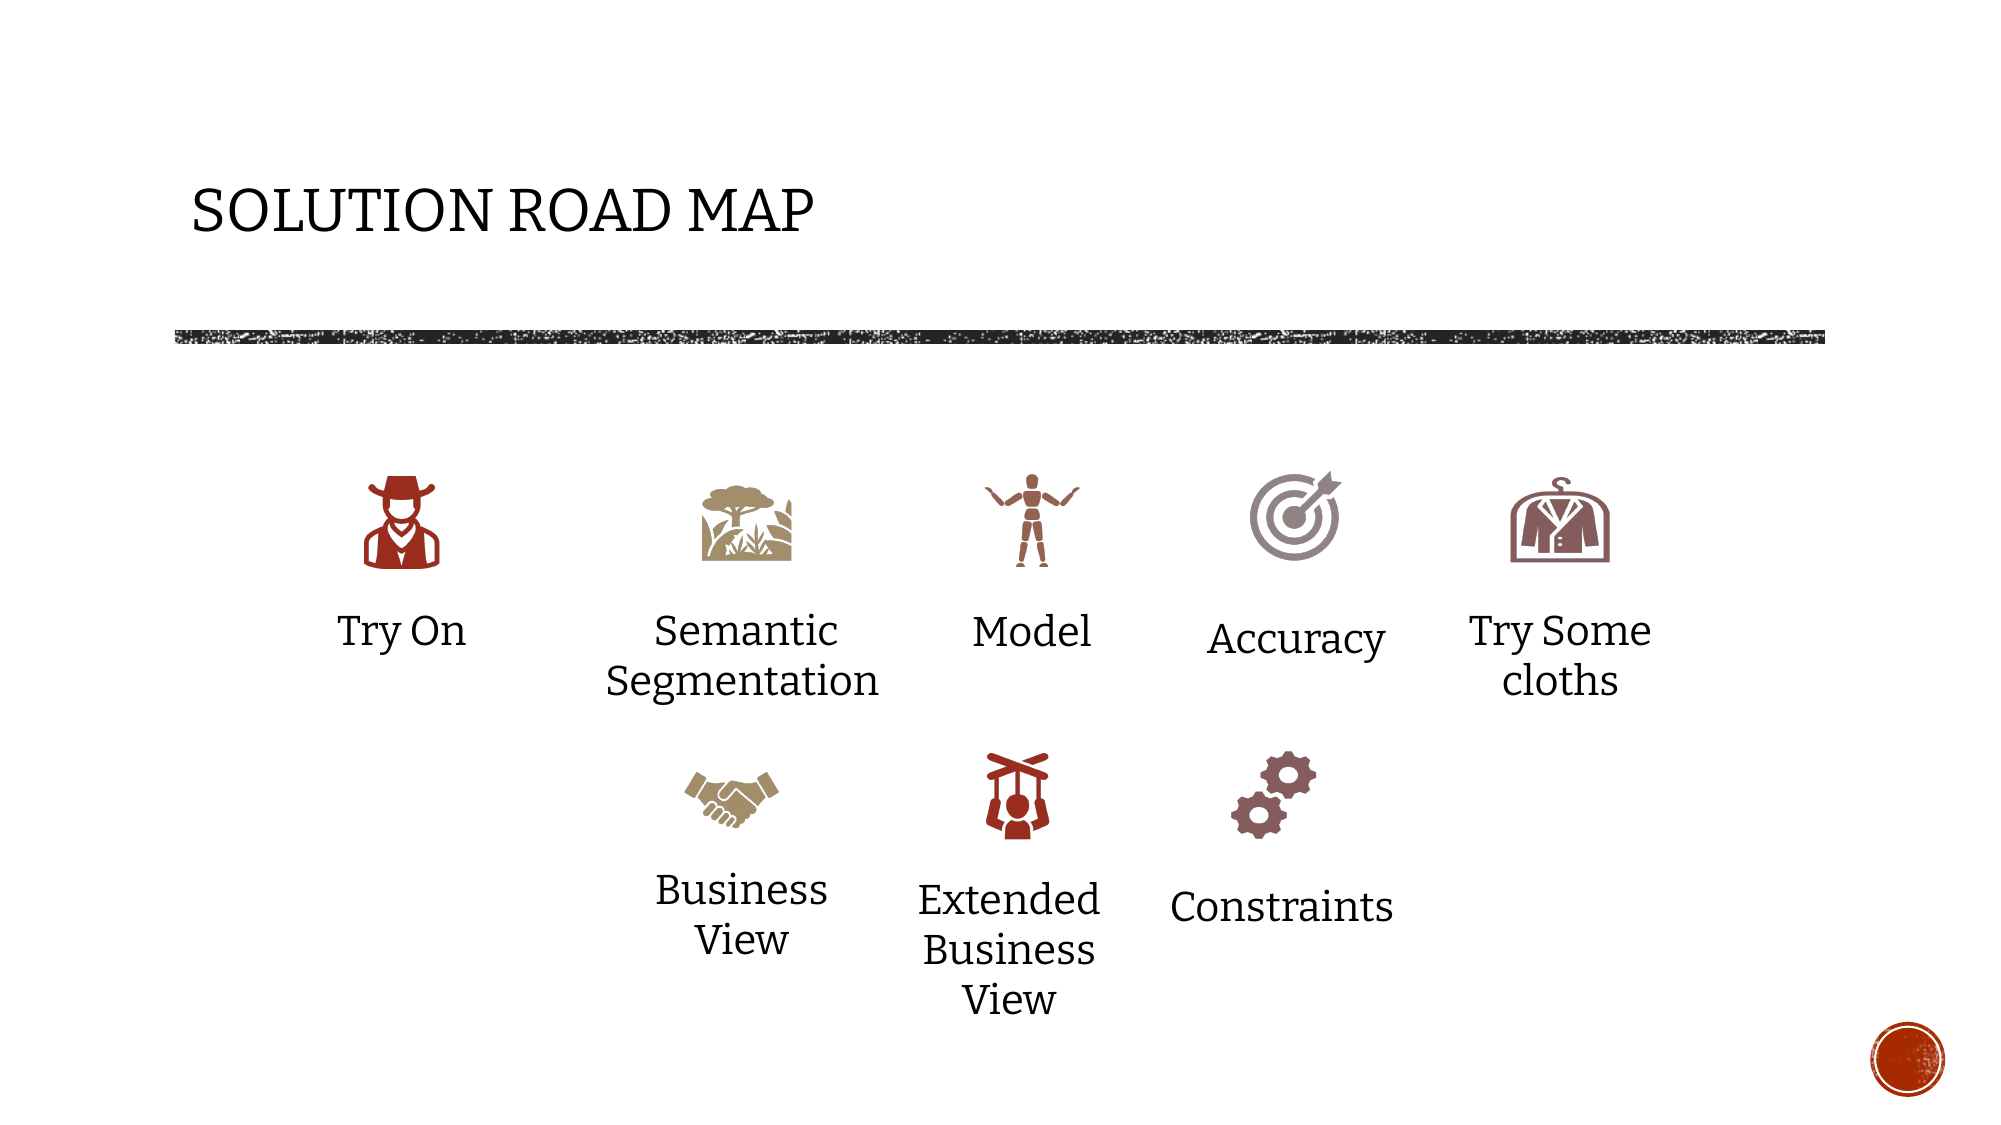

# SOLUTION Road Map

Try On
Semantic Segmentation
Model
Accuracy
Try Some cloths
Business View
Extended Business View
Constraints